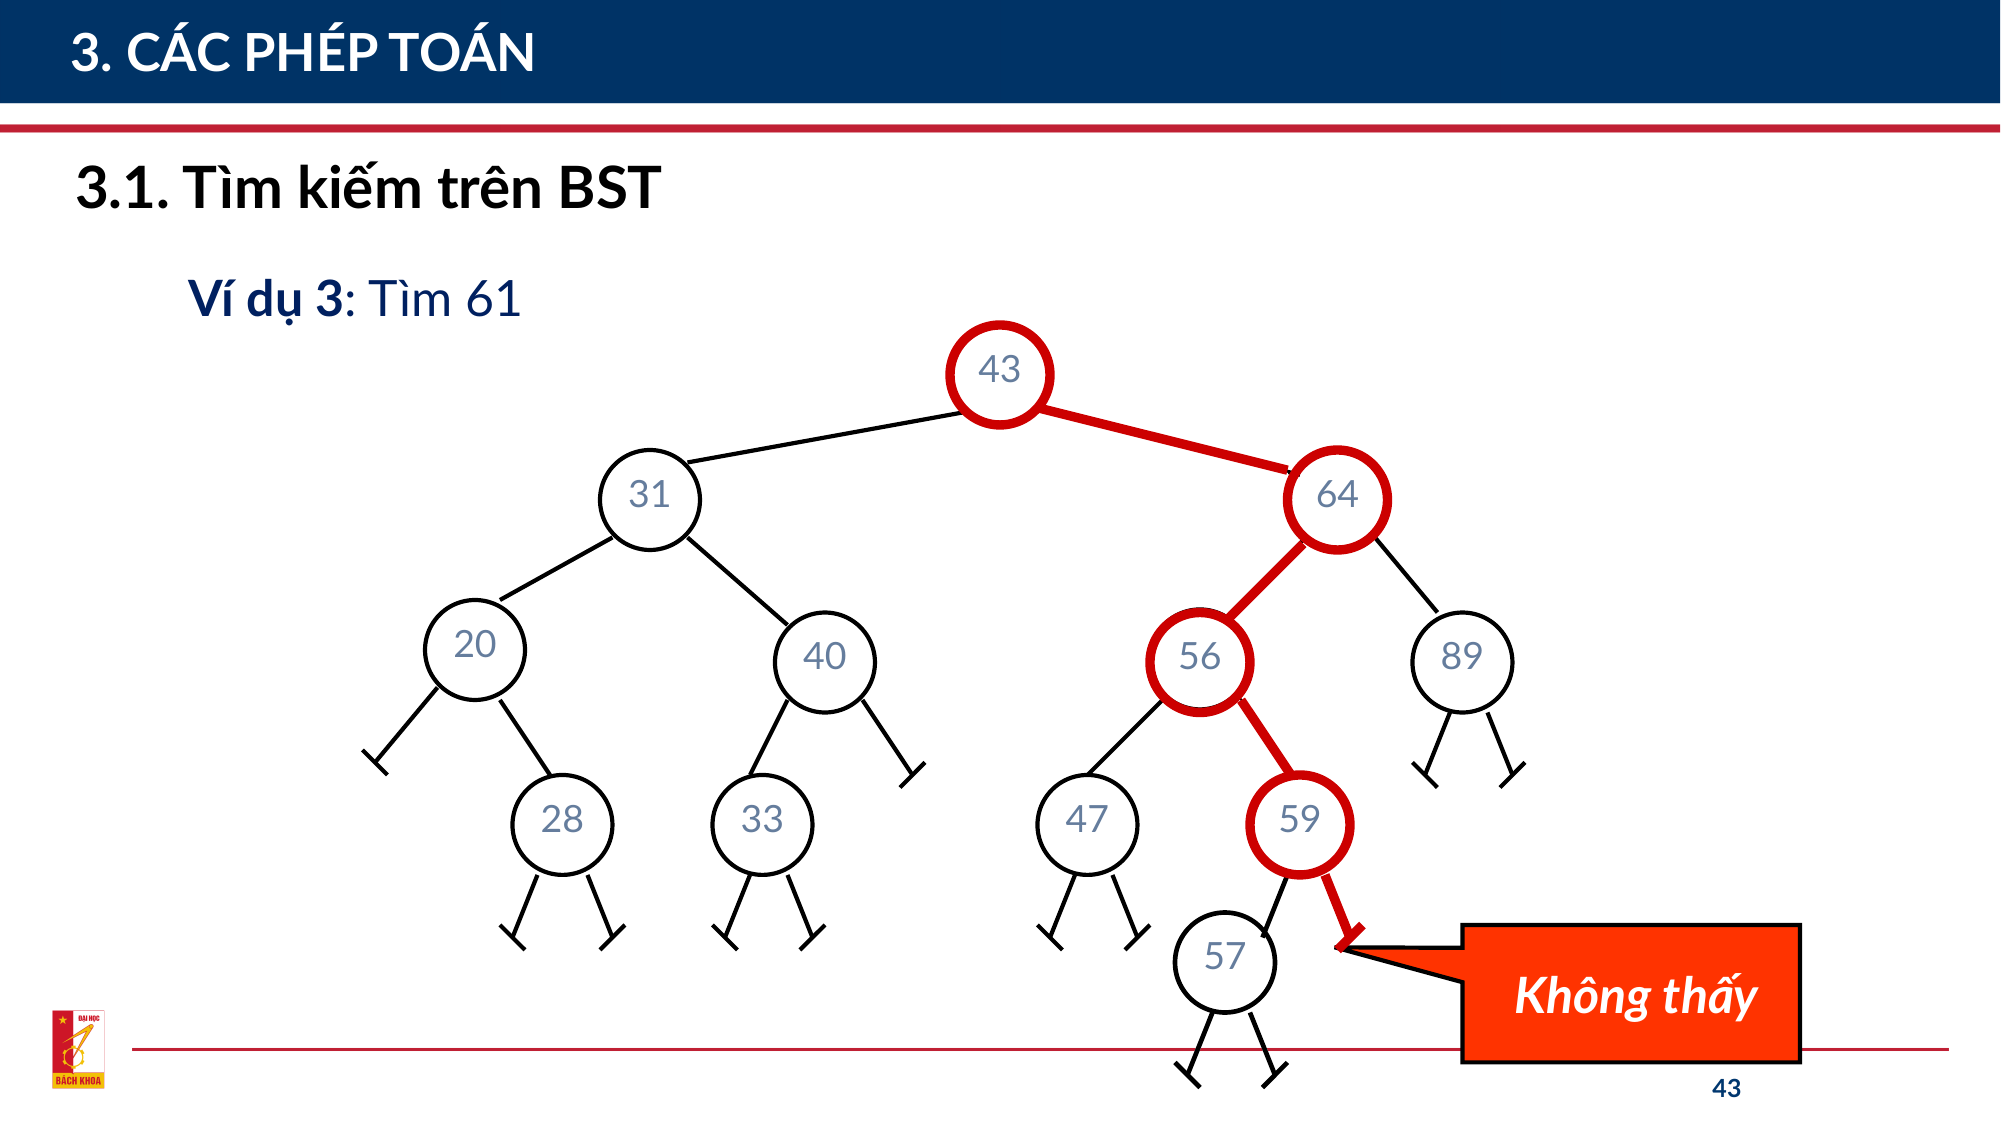

# 3. CÁC PHÉP TOÁN
3.1. Tìm kiếm trên BST

Ví dụ 3: Tìm 61
61

43
43

31
64

20

40
56
89

28
33
47
59

57

 Không thấy

43